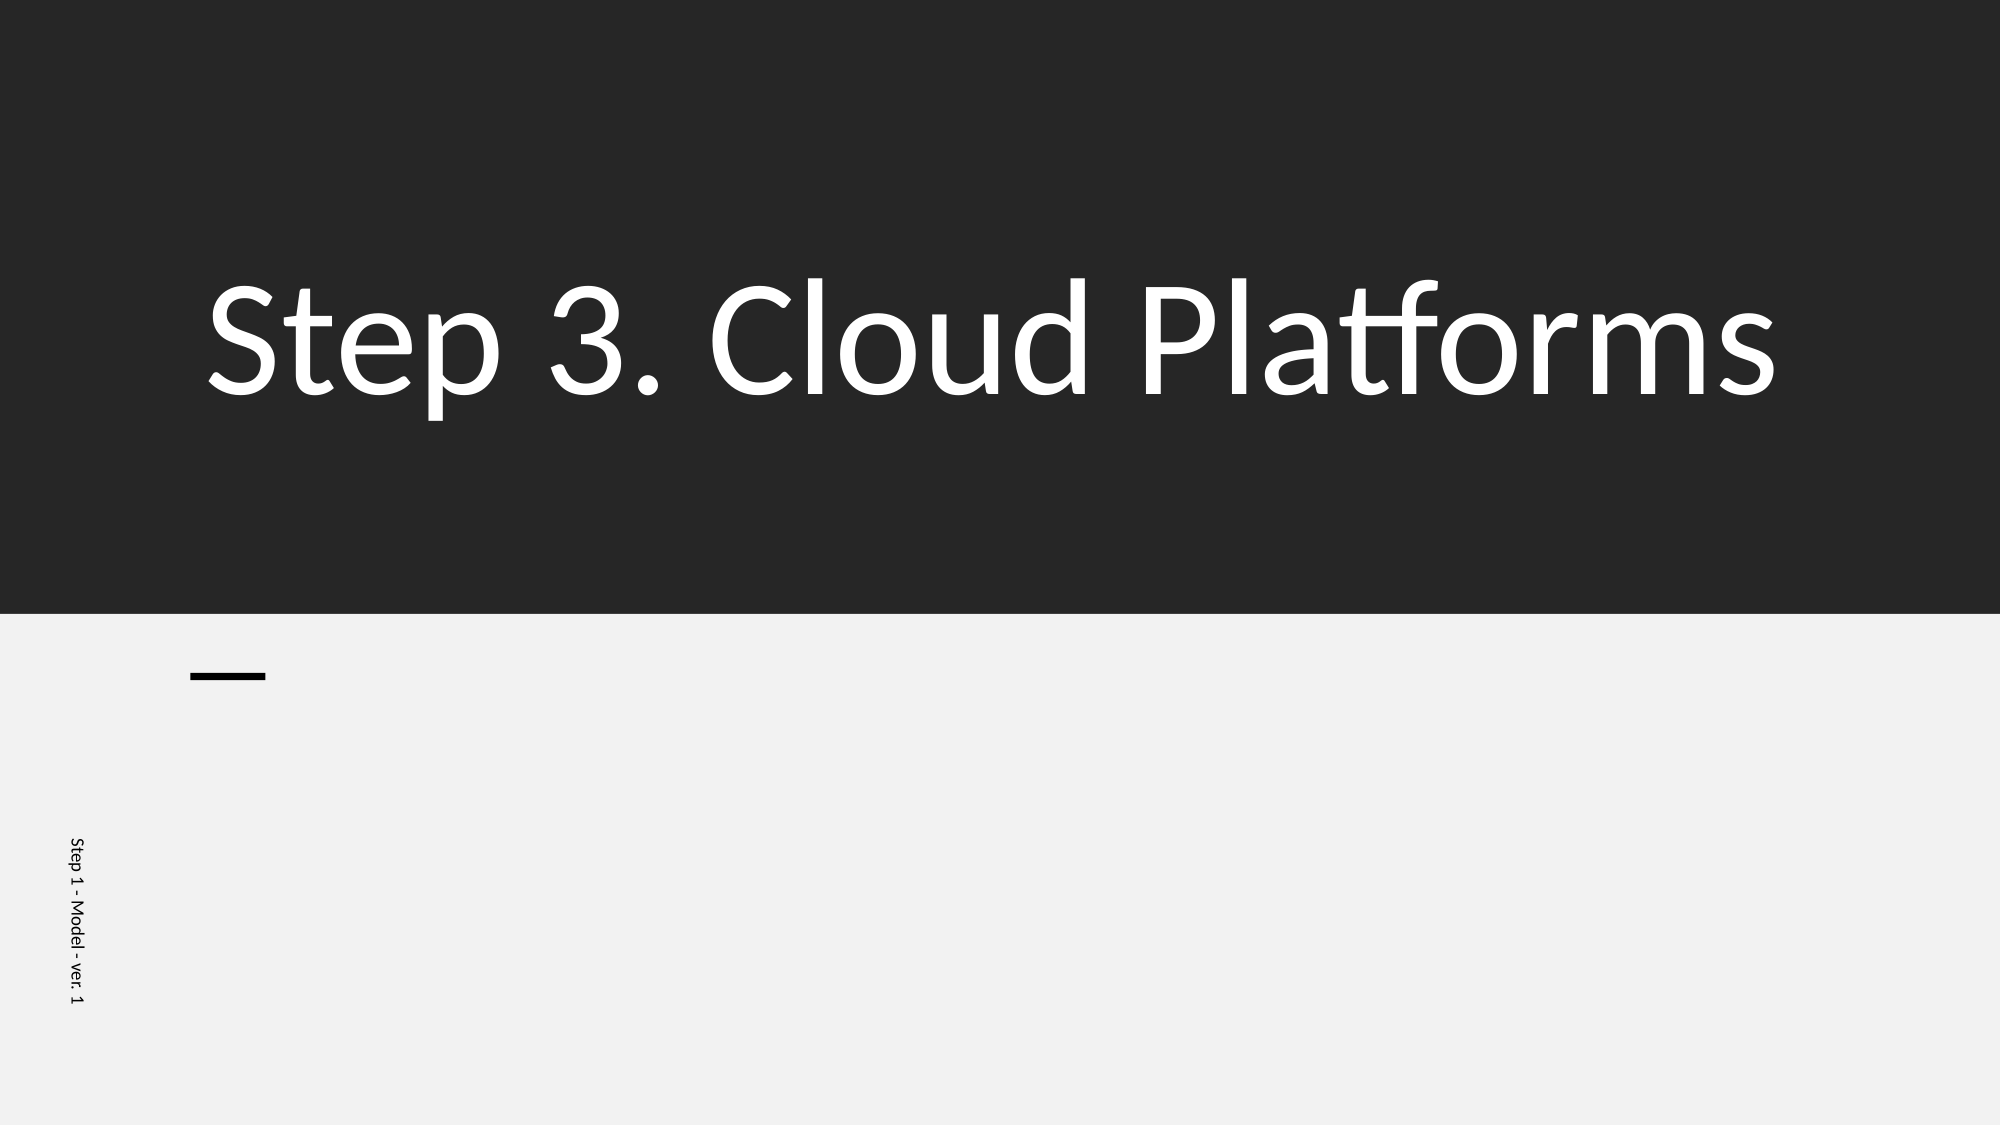

# Step 3. Cloud Platforms

Step 1 - Model - ver. 1